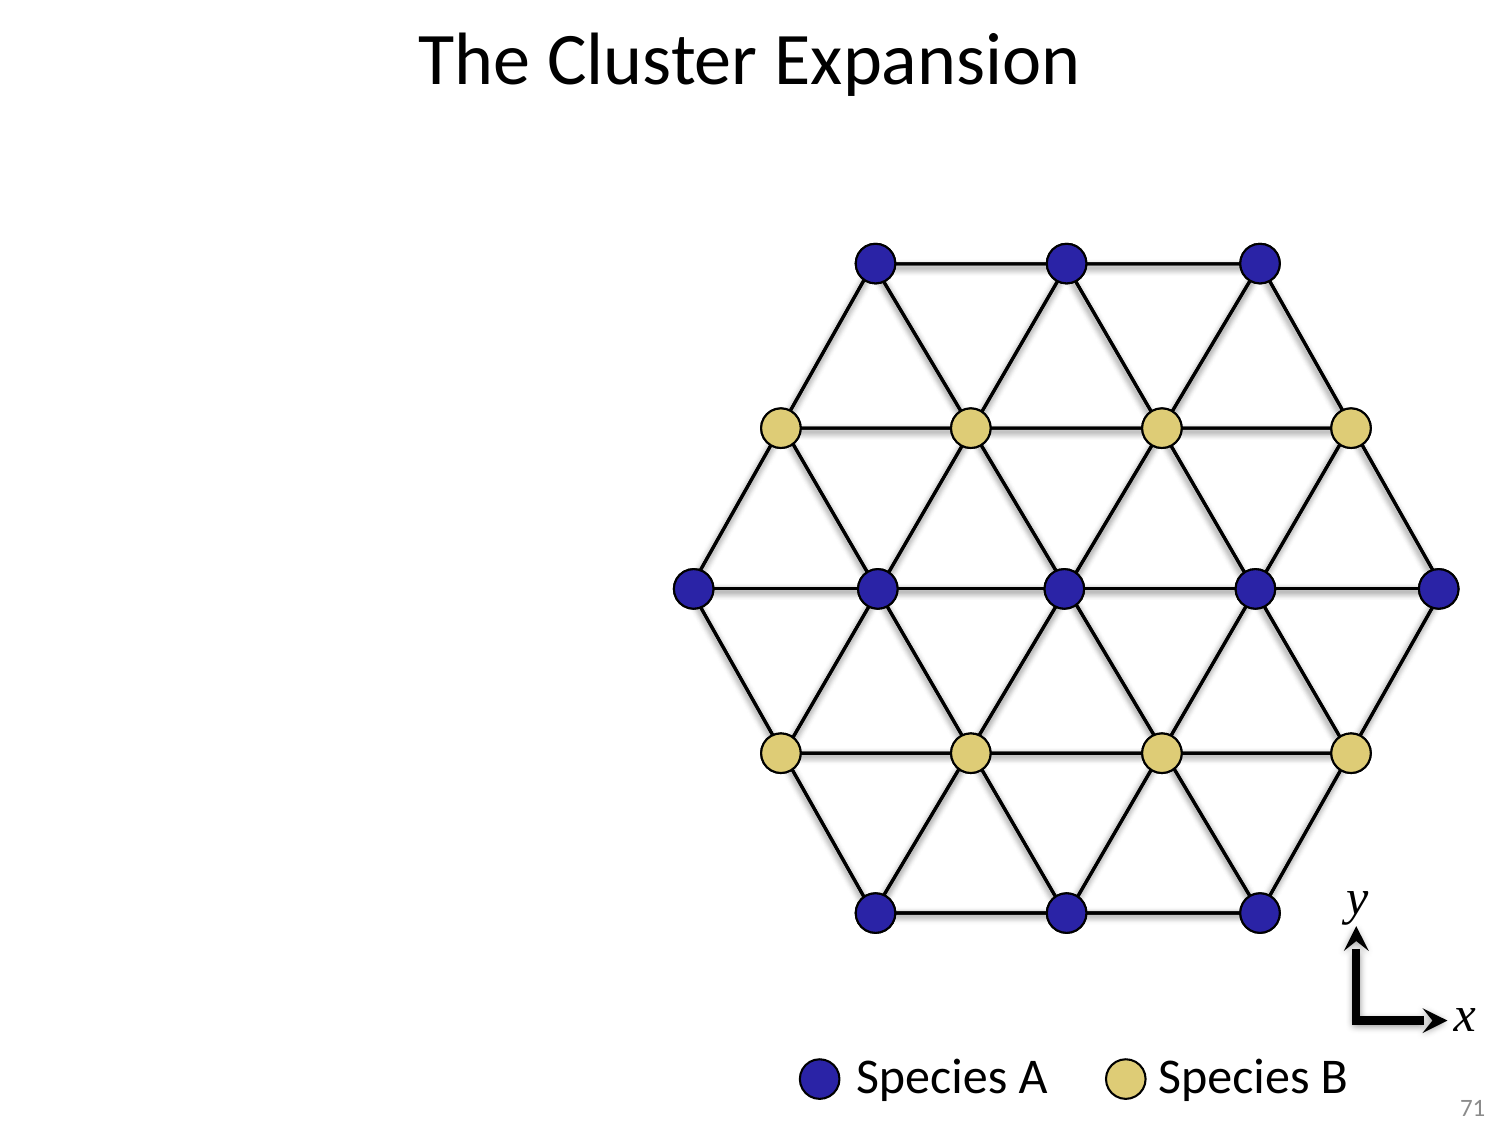

# The Cluster Expansion

y

x
Species A
Species B

71